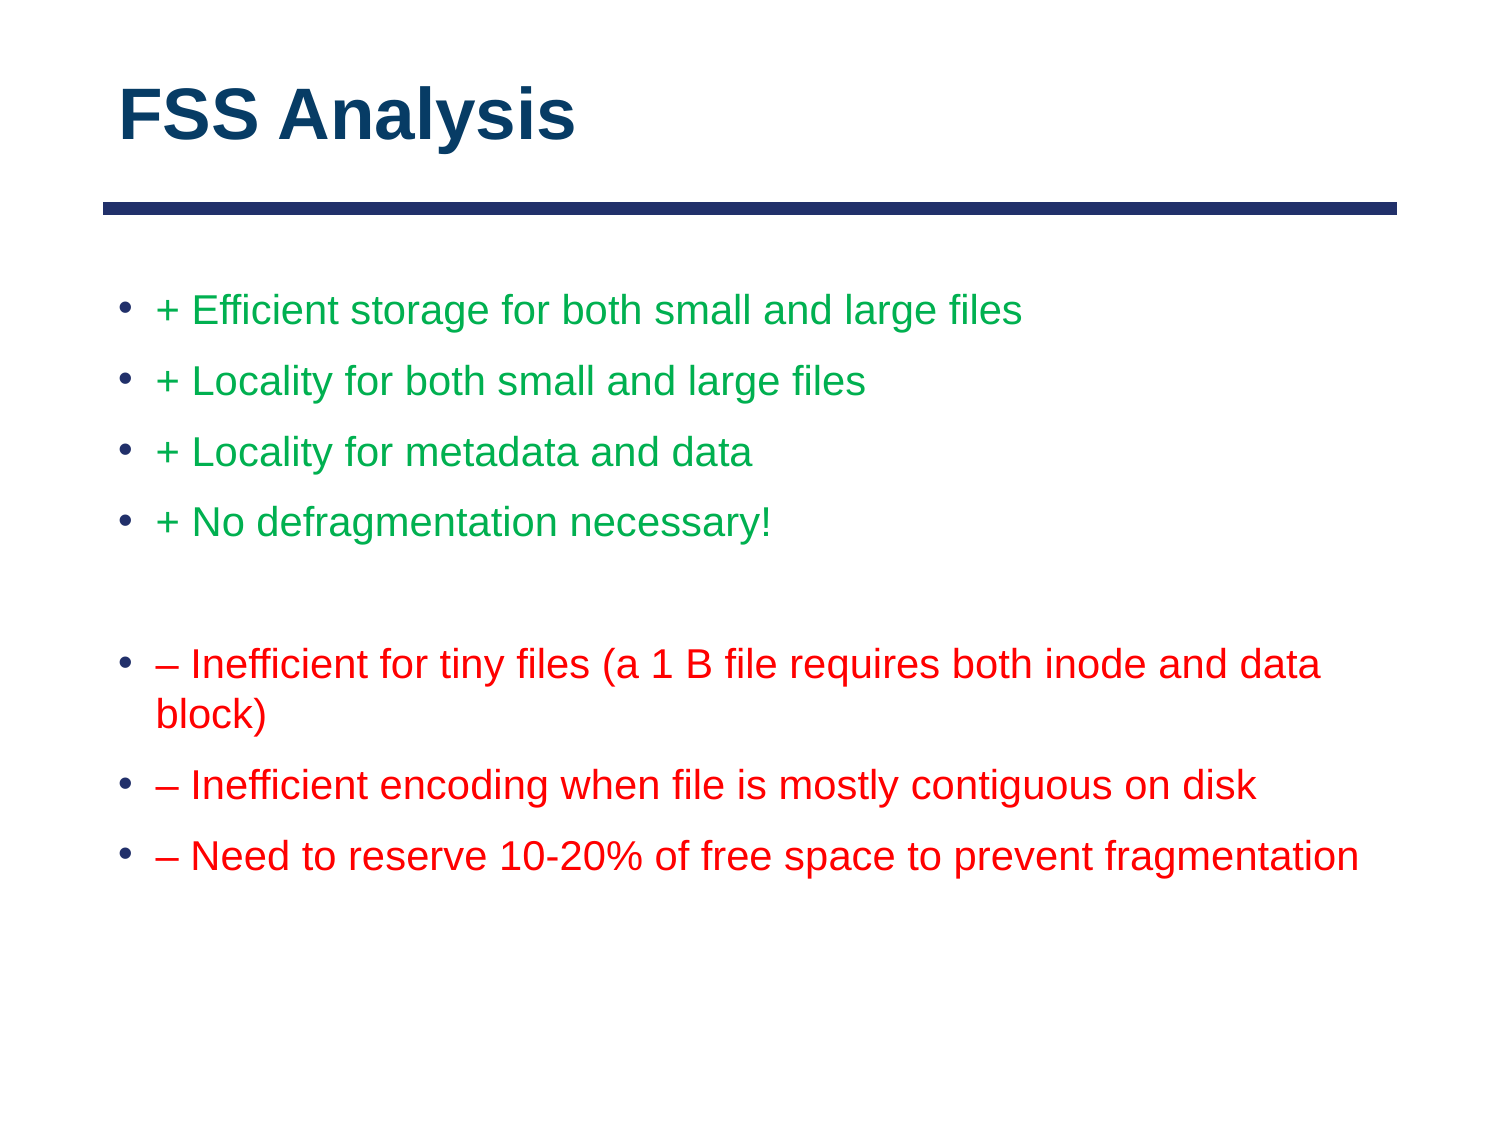

# FSS Analysis
+ Efficient storage for both small and large files
+ Locality for both small and large files
+ Locality for metadata and data
+ No defragmentation necessary!

– Inefficient for tiny files (a 1 B file requires both inode and data block)
– Inefficient encoding when file is mostly contiguous on disk
– Need to reserve 10-20% of free space to prevent fragmentation